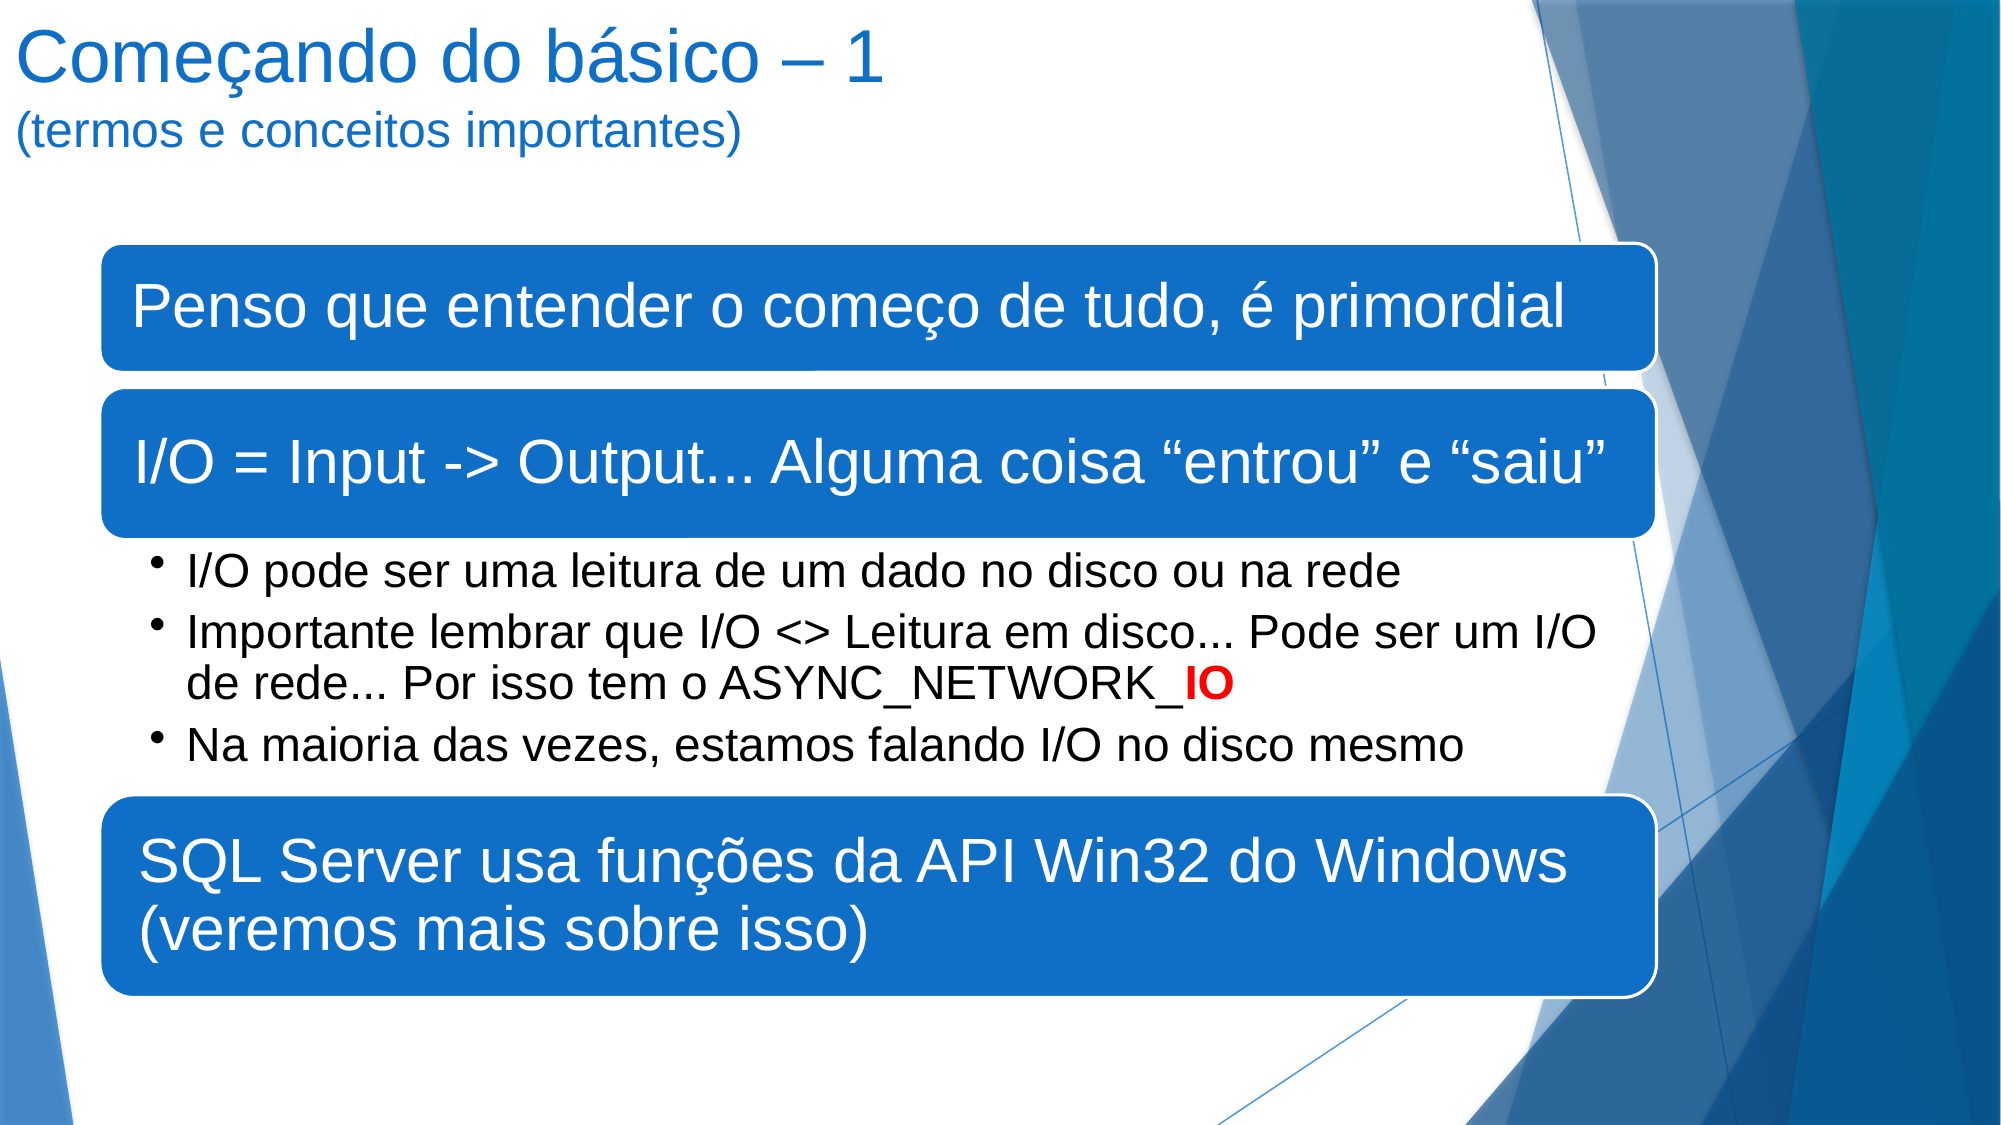

# Começando do básico – 1 (termos e conceitos importantes)
Penso que entender o começo de tudo, é primordial
I/O = Input -> Output... Alguma coisa “entrou” e “saiu”
I/O pode ser uma leitura de um dado no disco ou na rede
Importante lembrar que I/O <> Leitura em disco... Pode ser um I/O de rede... Por isso tem o ASYNC_NETWORK_IO
Na maioria das vezes, estamos falando I/O no disco mesmo
SQL Server usa funções da API Win32 do Windows (veremos mais sobre isso)